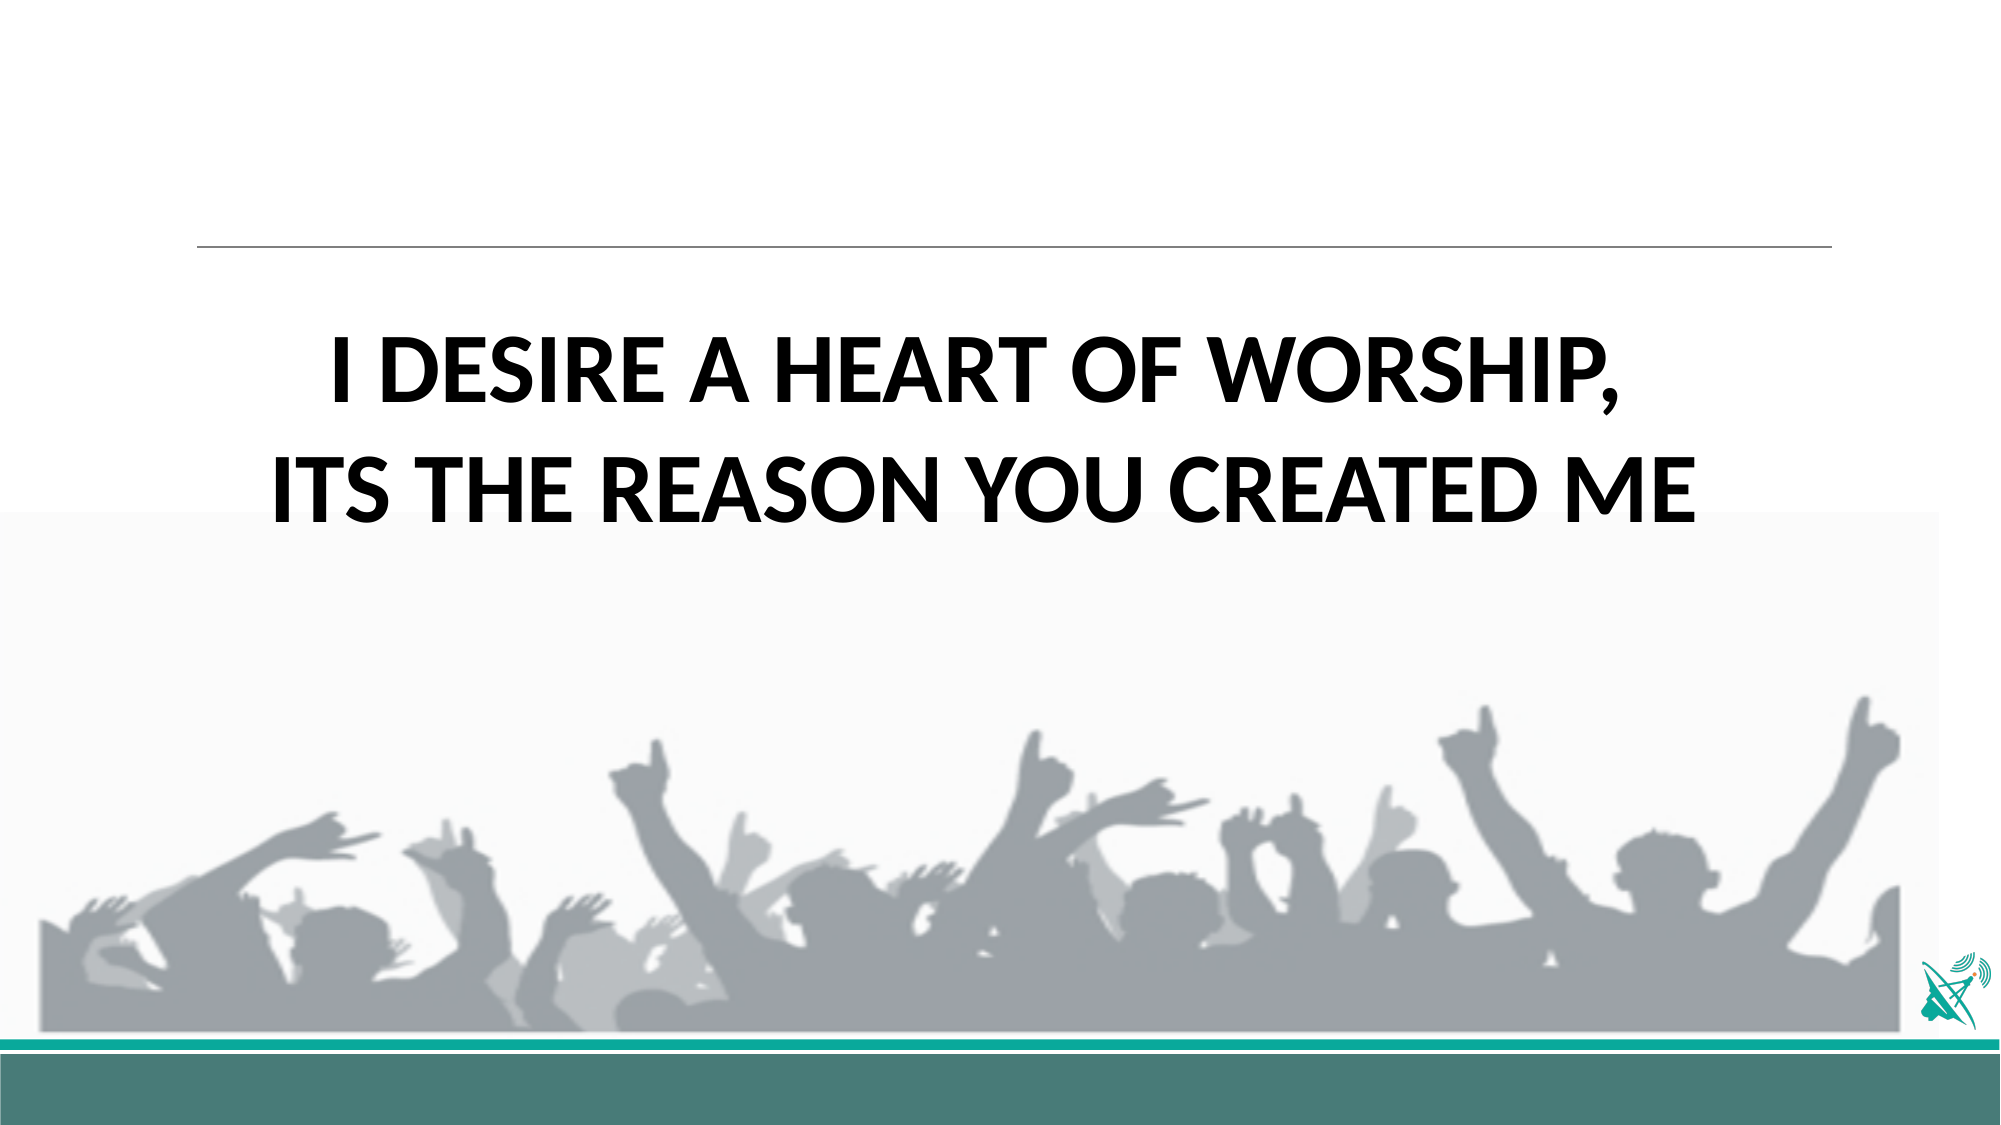

I DESIRE A HEART OF WORSHIP,
ITS THE REASON YOU CREATED ME